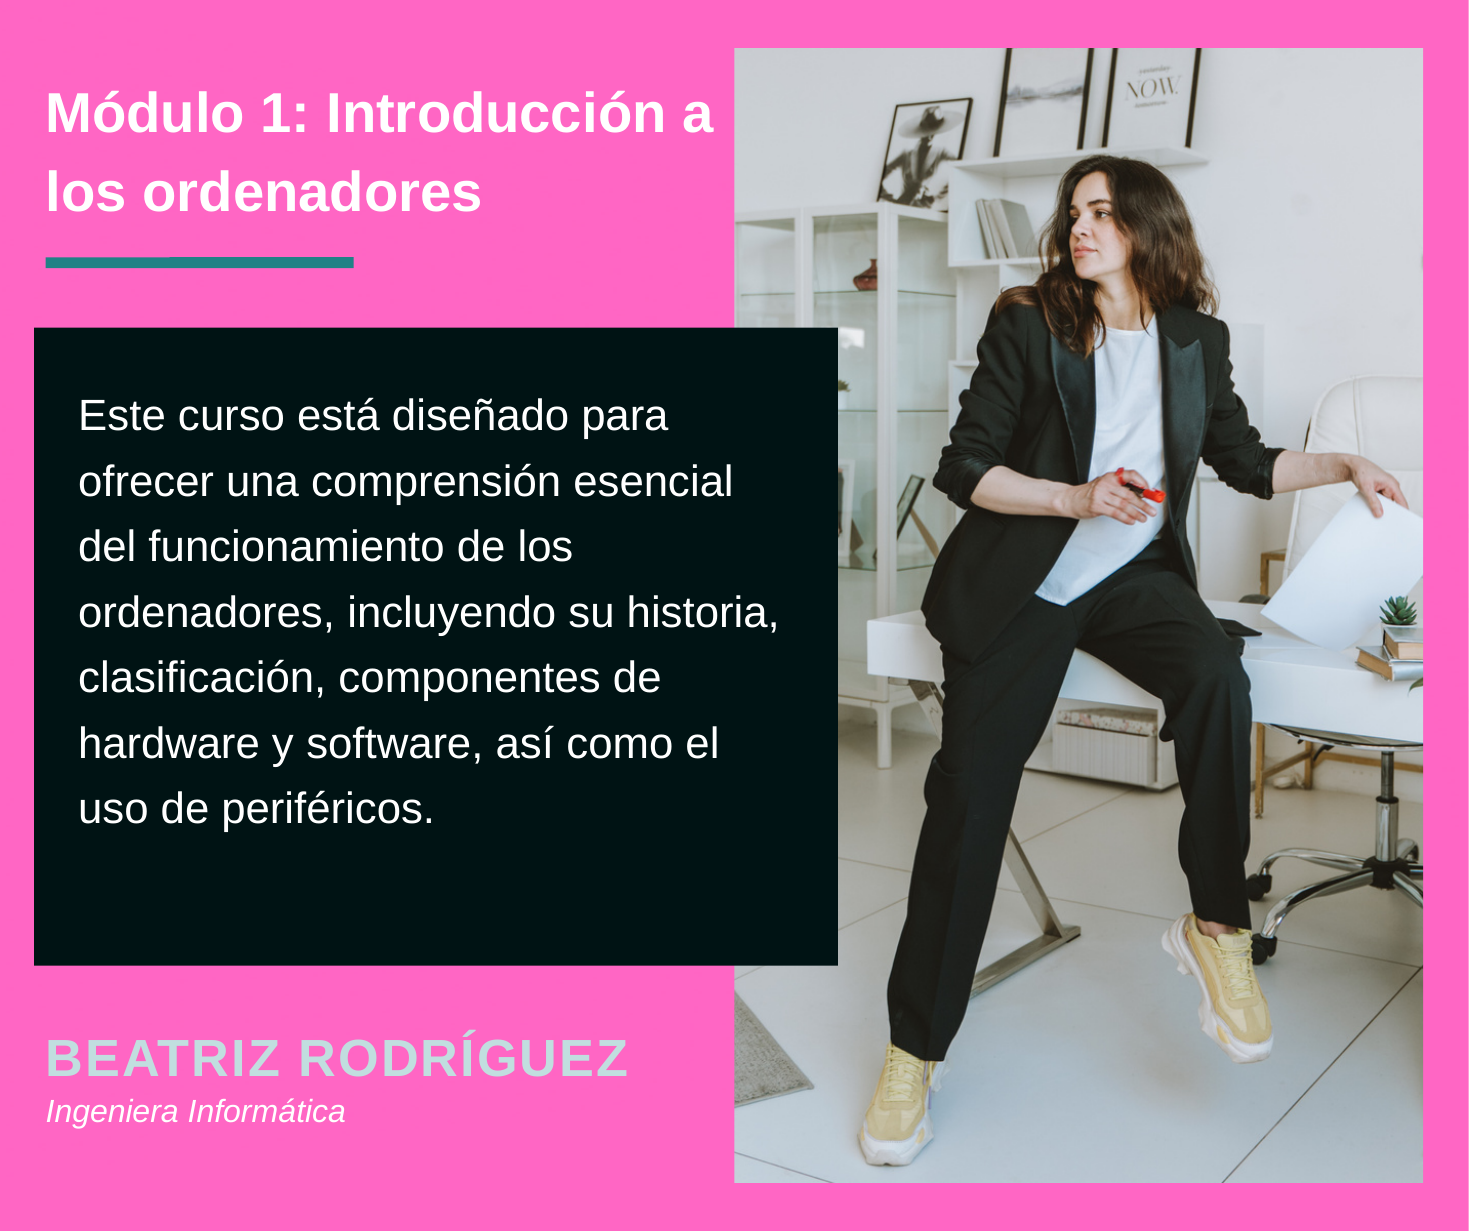

Módulo 1: Introducción a los ordenadores

Este curso está diseñado para ofrecer una comprensión esencial del funcionamiento de los ordenadores, incluyendo su historia, clasificación, componentes de hardware y software, así como el uso de periféricos.

BEATRIZ RODRÍGUEZ
Ingeniera Informática